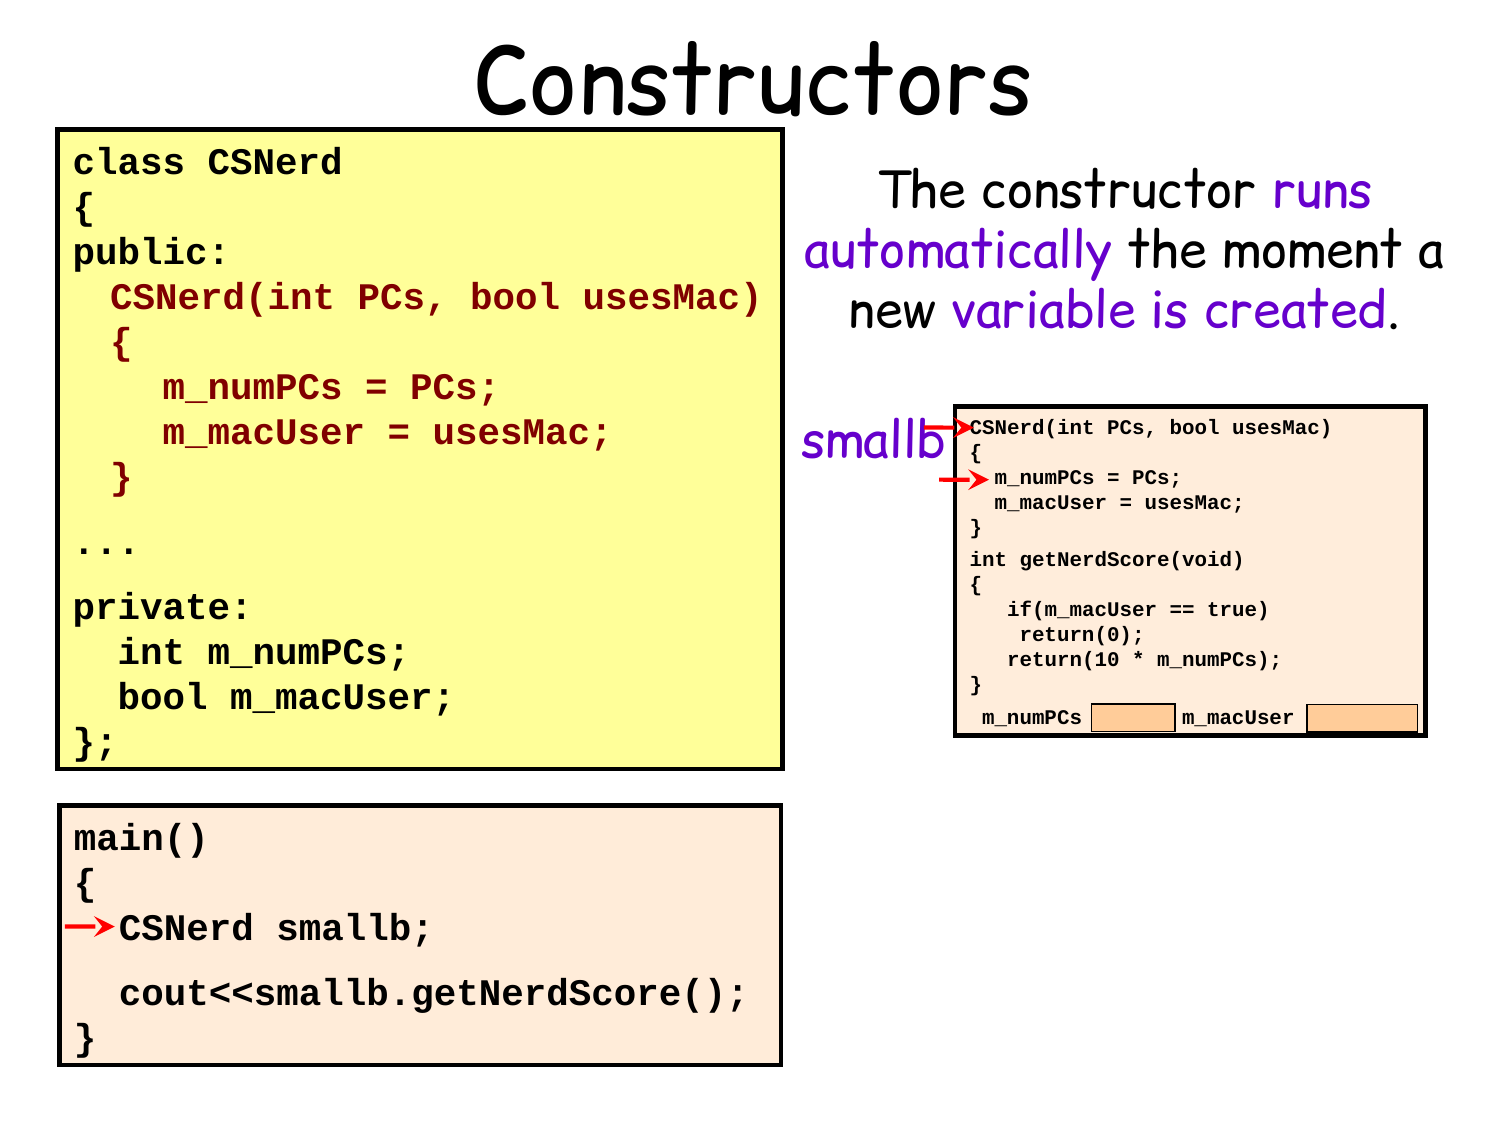

Constructors
class CSNerd
{
public:
	CSNerd(int PCs, bool usesMac)
	{
    m_numPCs = PCs;
    m_macUser = usesMac;
	}

...

private:
  int m_numPCs;
  bool m_macUser;
};
The constructor runs automatically the moment a new variable is created.
smallb
CSNerd(int PCs, bool usesMac)
{
  m_numPCs = PCs;
  m_macUser = usesMac;
}

int getNerdScore(void)
{
   if(m_macUser == true)
    return(0);
   return(10 * m_numPCs);
}

 m_numPCs        m_macUser

main()
{
  CSNerd smallb;

  cout<<smallb.getNerdScore();
}